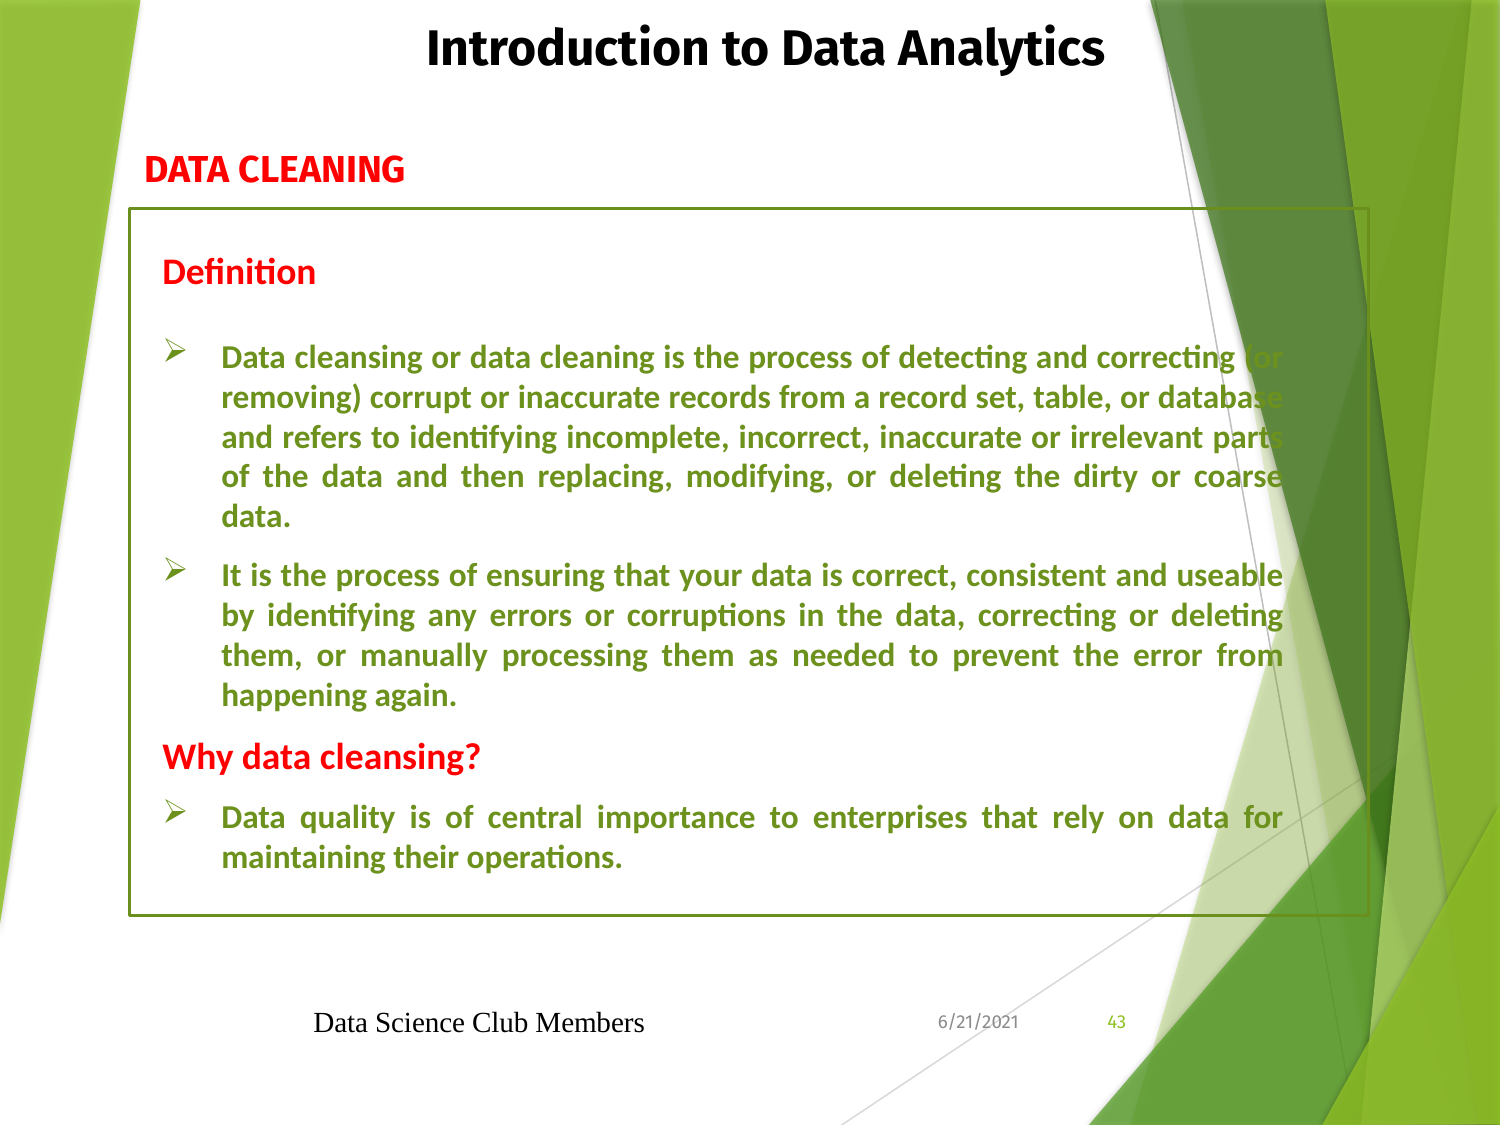

DATA CLEANING

Definition

Data cleansing or data cleaning is the process of detecting and correcting (or removing) corrupt or inaccurate records from a record set, table, or database and refers to identifying incomplete, incorrect, inaccurate or irrelevant parts of the data and then replacing, modifying, or deleting the dirty or coarse data.
It is the process of ensuring that your data is correct, consistent and useable by identifying any errors or corruptions in the data, correcting or deleting them, or manually processing them as needed to prevent the error from happening again.
Why data cleansing?
Data quality is of central importance to enterprises that rely on data for maintaining their operations.
Data Science Club Members
6/21/2021
43